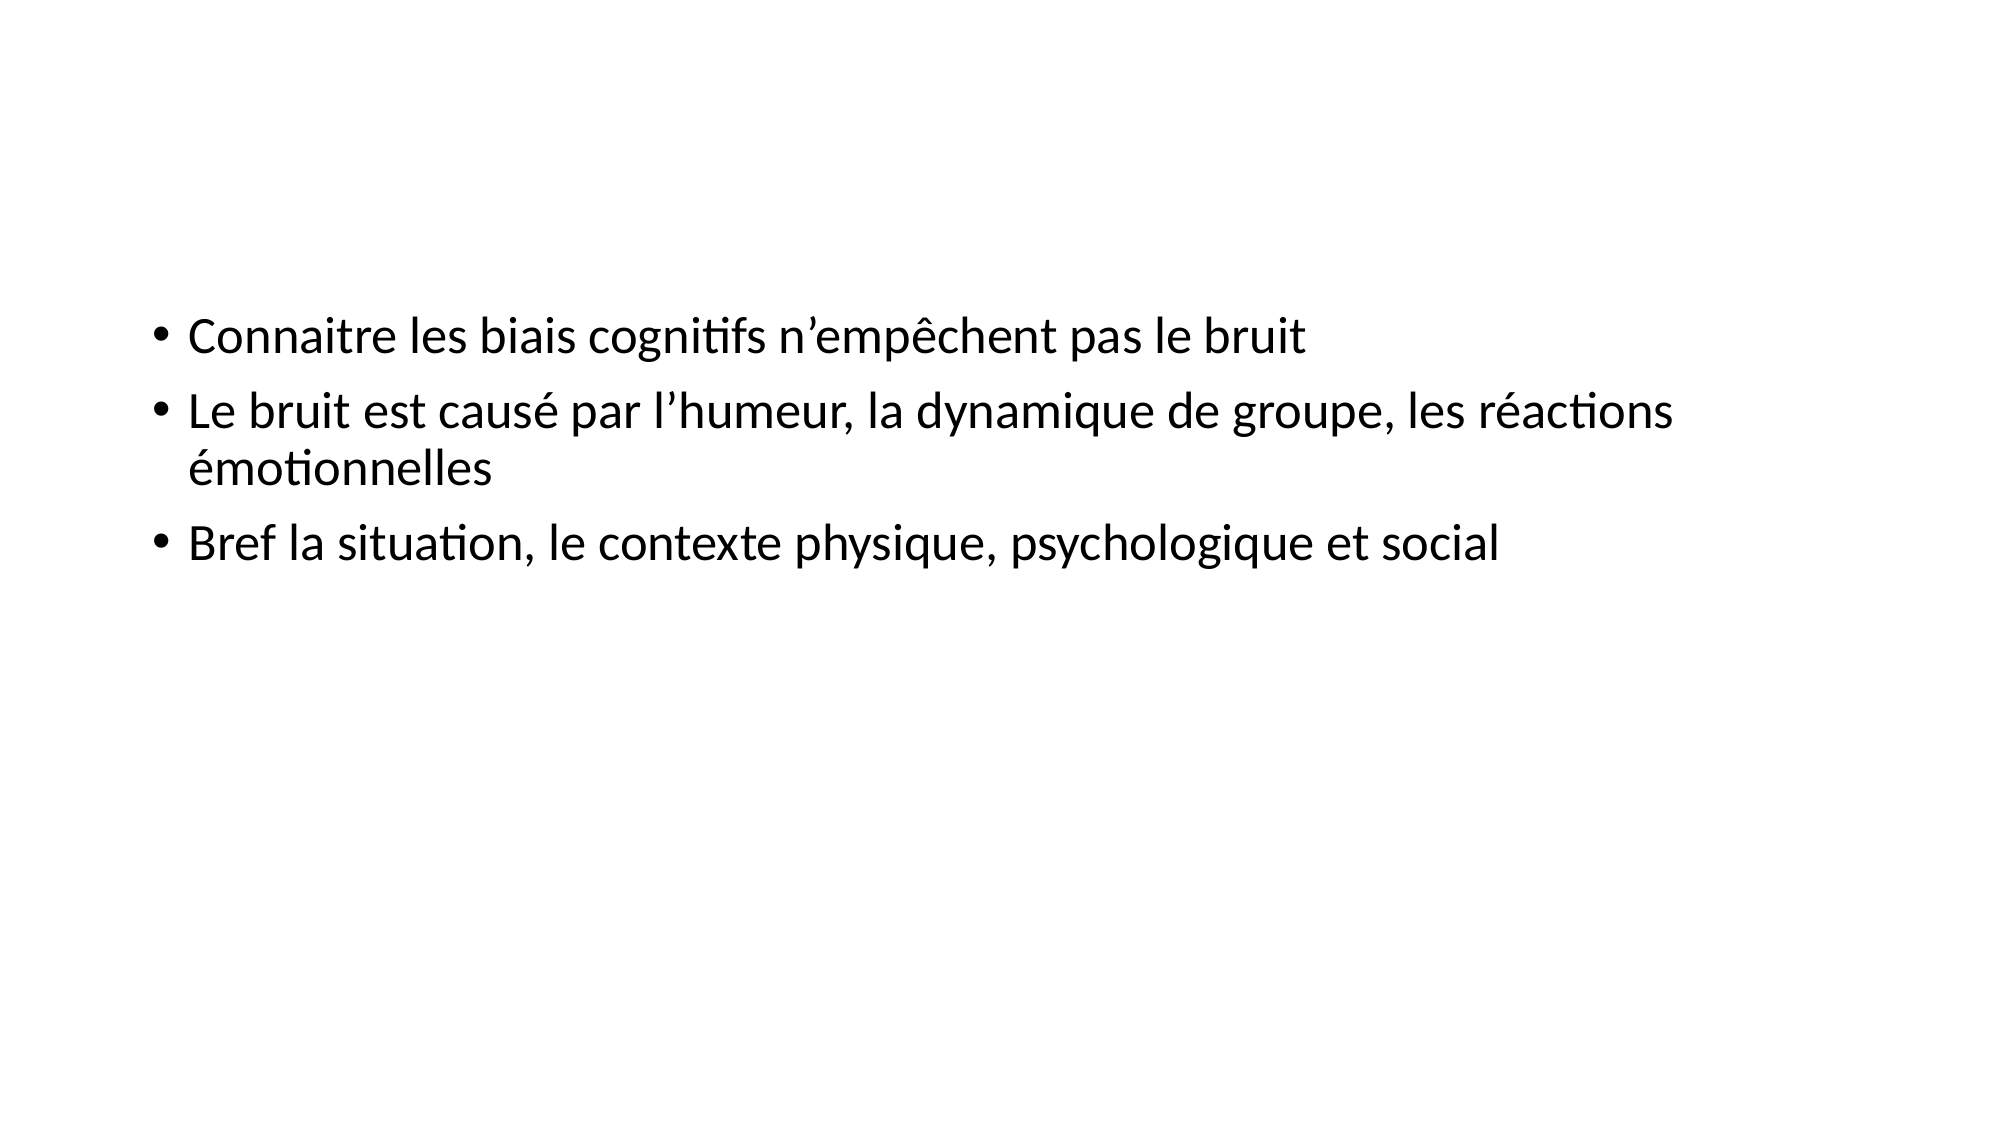

#
Connaitre les biais cognitifs n’empêchent pas le bruit
Le bruit est causé par l’humeur, la dynamique de groupe, les réactions émotionnelles
Bref la situation, le contexte physique, psychologique et social